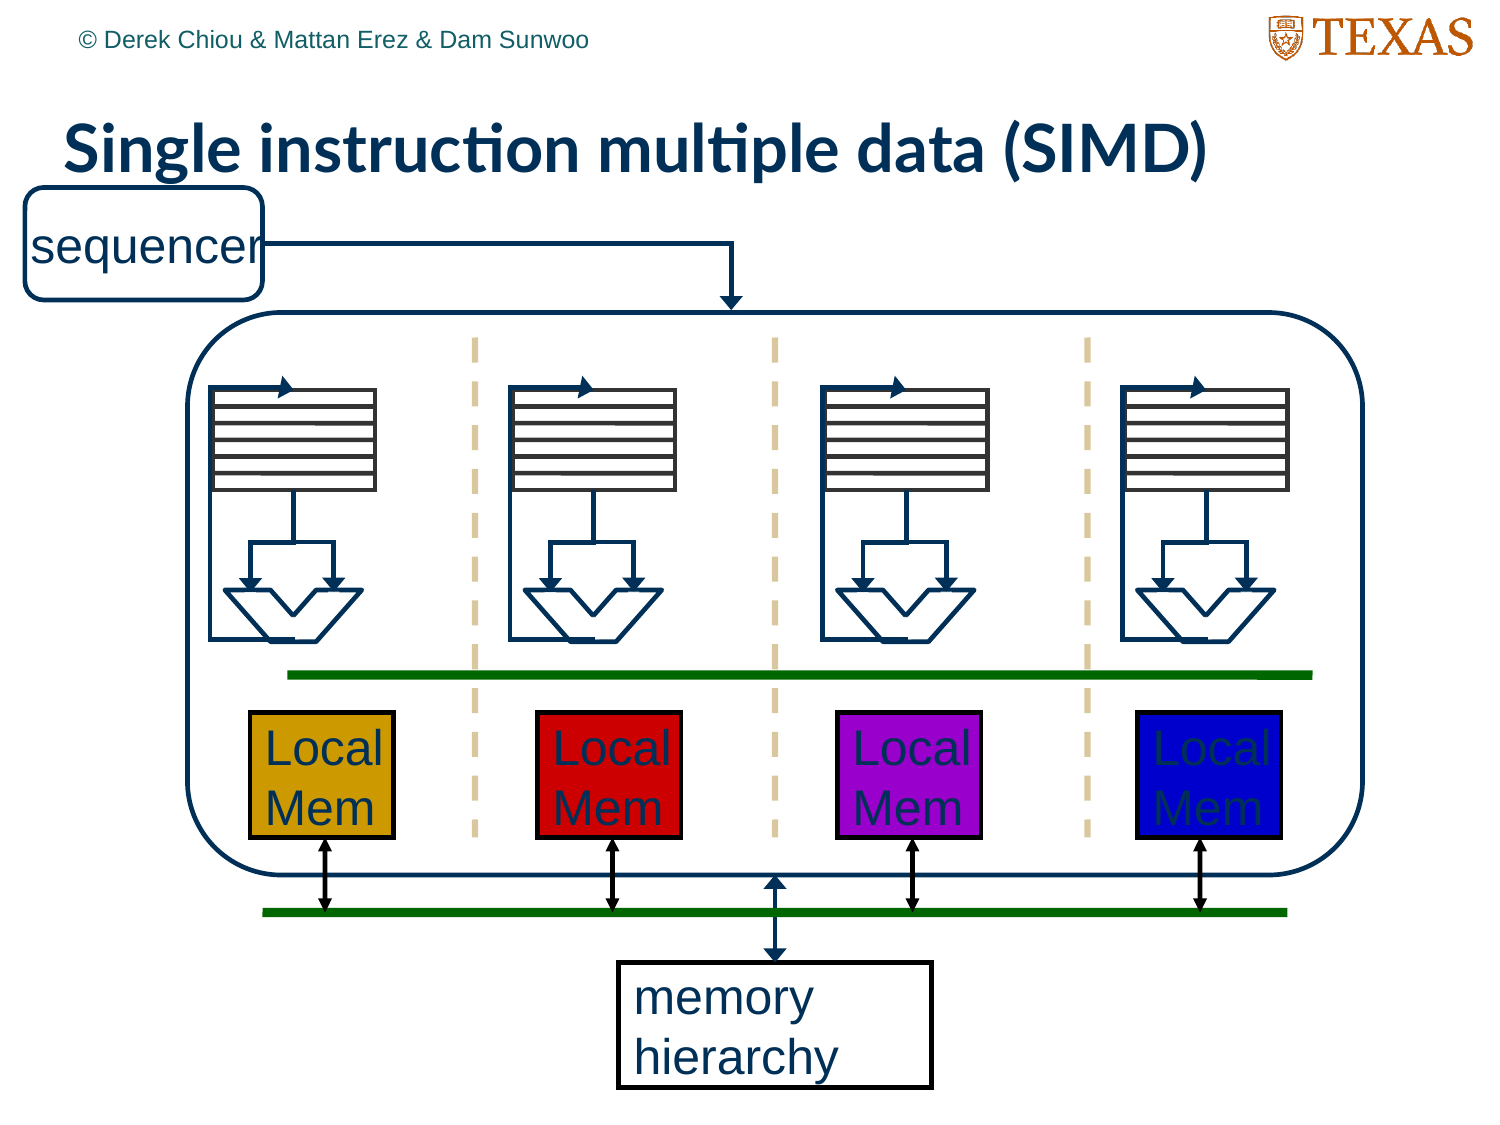

© Derek Chiou & Mattan Erez & Dam Sunwoo
# Single instruction multiple data (SIMD)
sequencer

Local
Mem
Local
Mem
Local
Mem
Local
Mem

memory
hierarchy